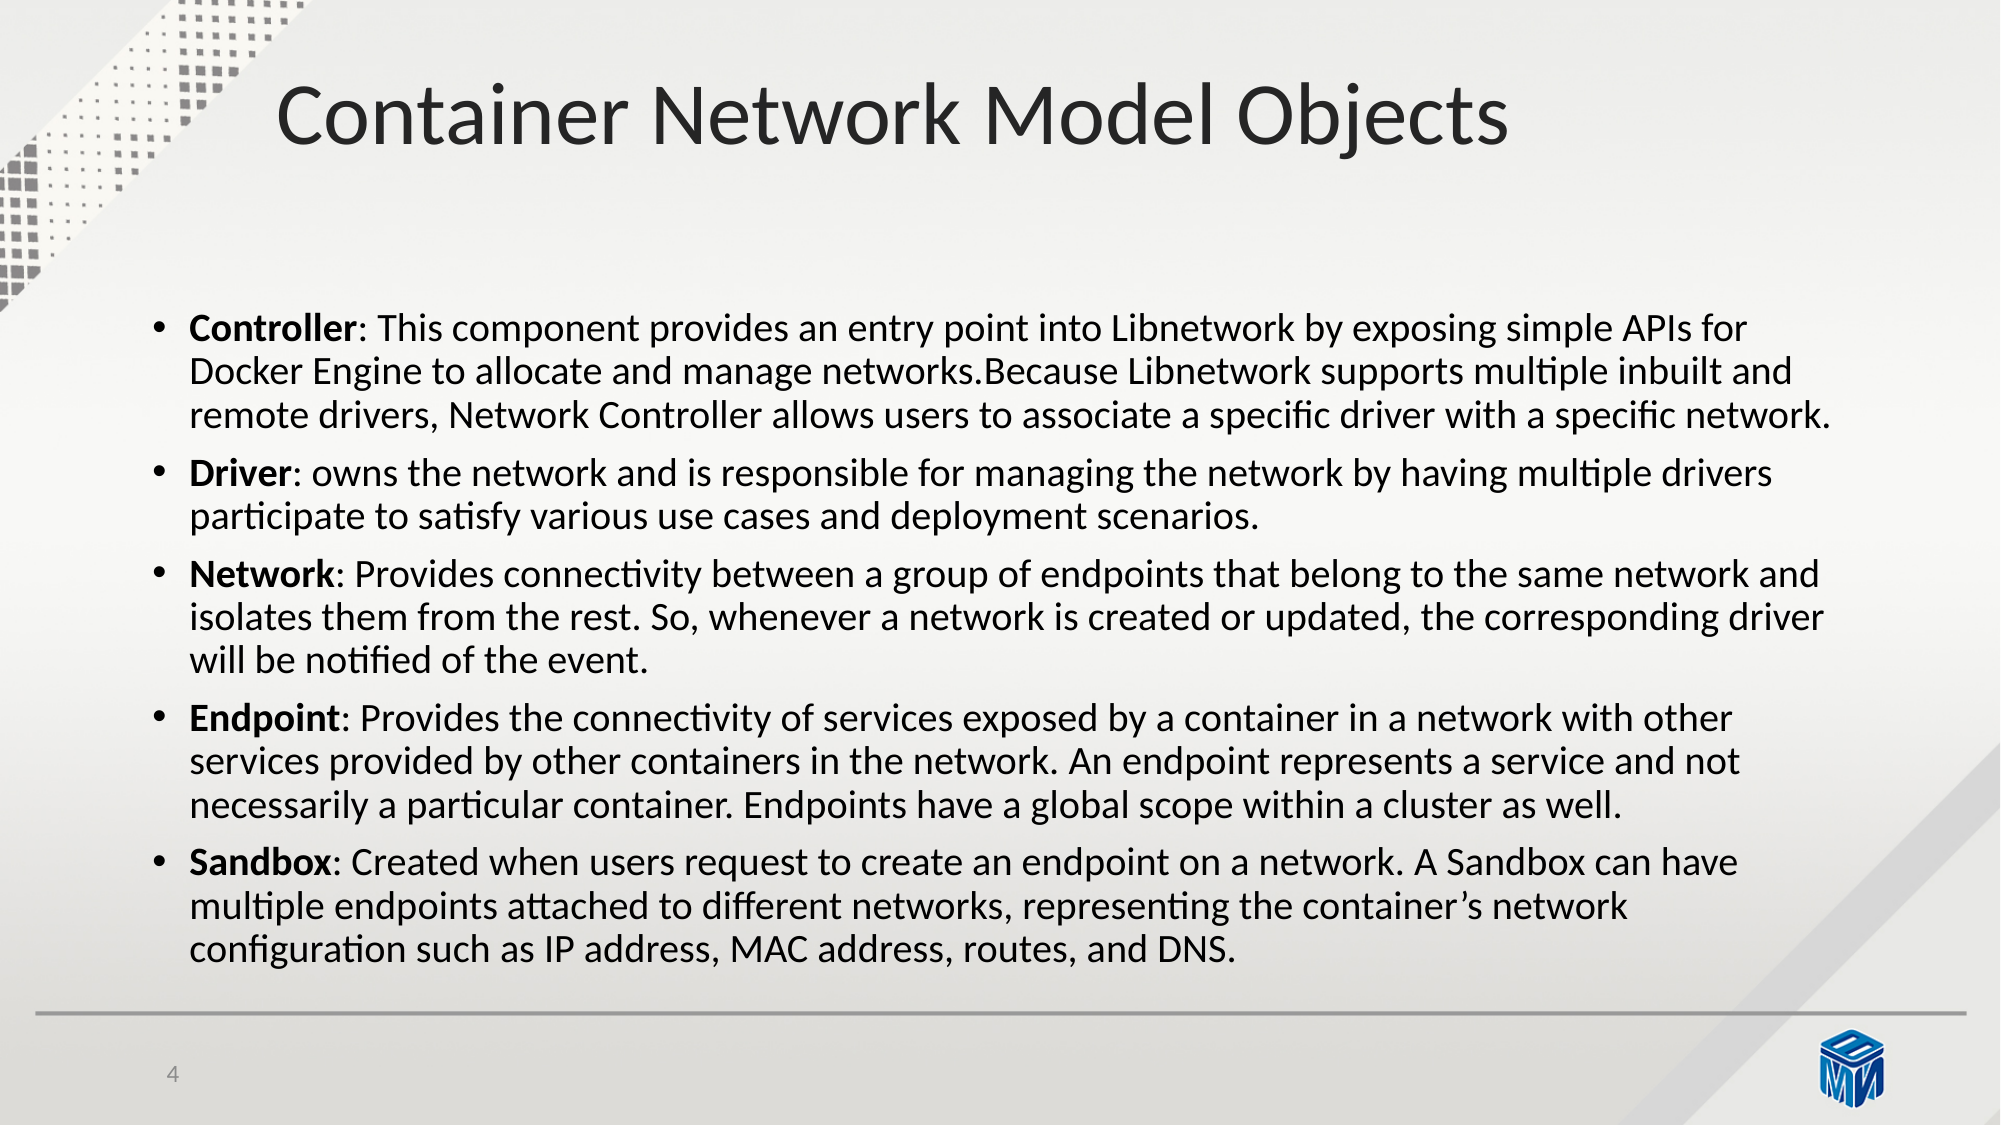

# Container Network Model Objects
Controller: This component provides an entry point into Libnetwork by exposing simple APIs for Docker Engine to allocate and manage networks.Because Libnetwork supports multiple inbuilt and remote drivers, Network Controller allows users to associate a specific driver with a specific network.
Driver: owns the network and is responsible for managing the network by having multiple drivers participate to satisfy various use cases and deployment scenarios.
Network: Provides connectivity between a group of endpoints that belong to the same network and isolates them from the rest. So, whenever a network is created or updated, the corresponding driver will be notified of the event.
Endpoint: Provides the connectivity of services exposed by a container in a network with other services provided by other containers in the network. An endpoint represents a service and not necessarily a particular container. Endpoints have a global scope within a cluster as well.
Sandbox: Created when users request to create an endpoint on a network. A Sandbox can have multiple endpoints attached to different networks, representing the container’s network configuration such as IP address, MAC address, routes, and DNS.
4